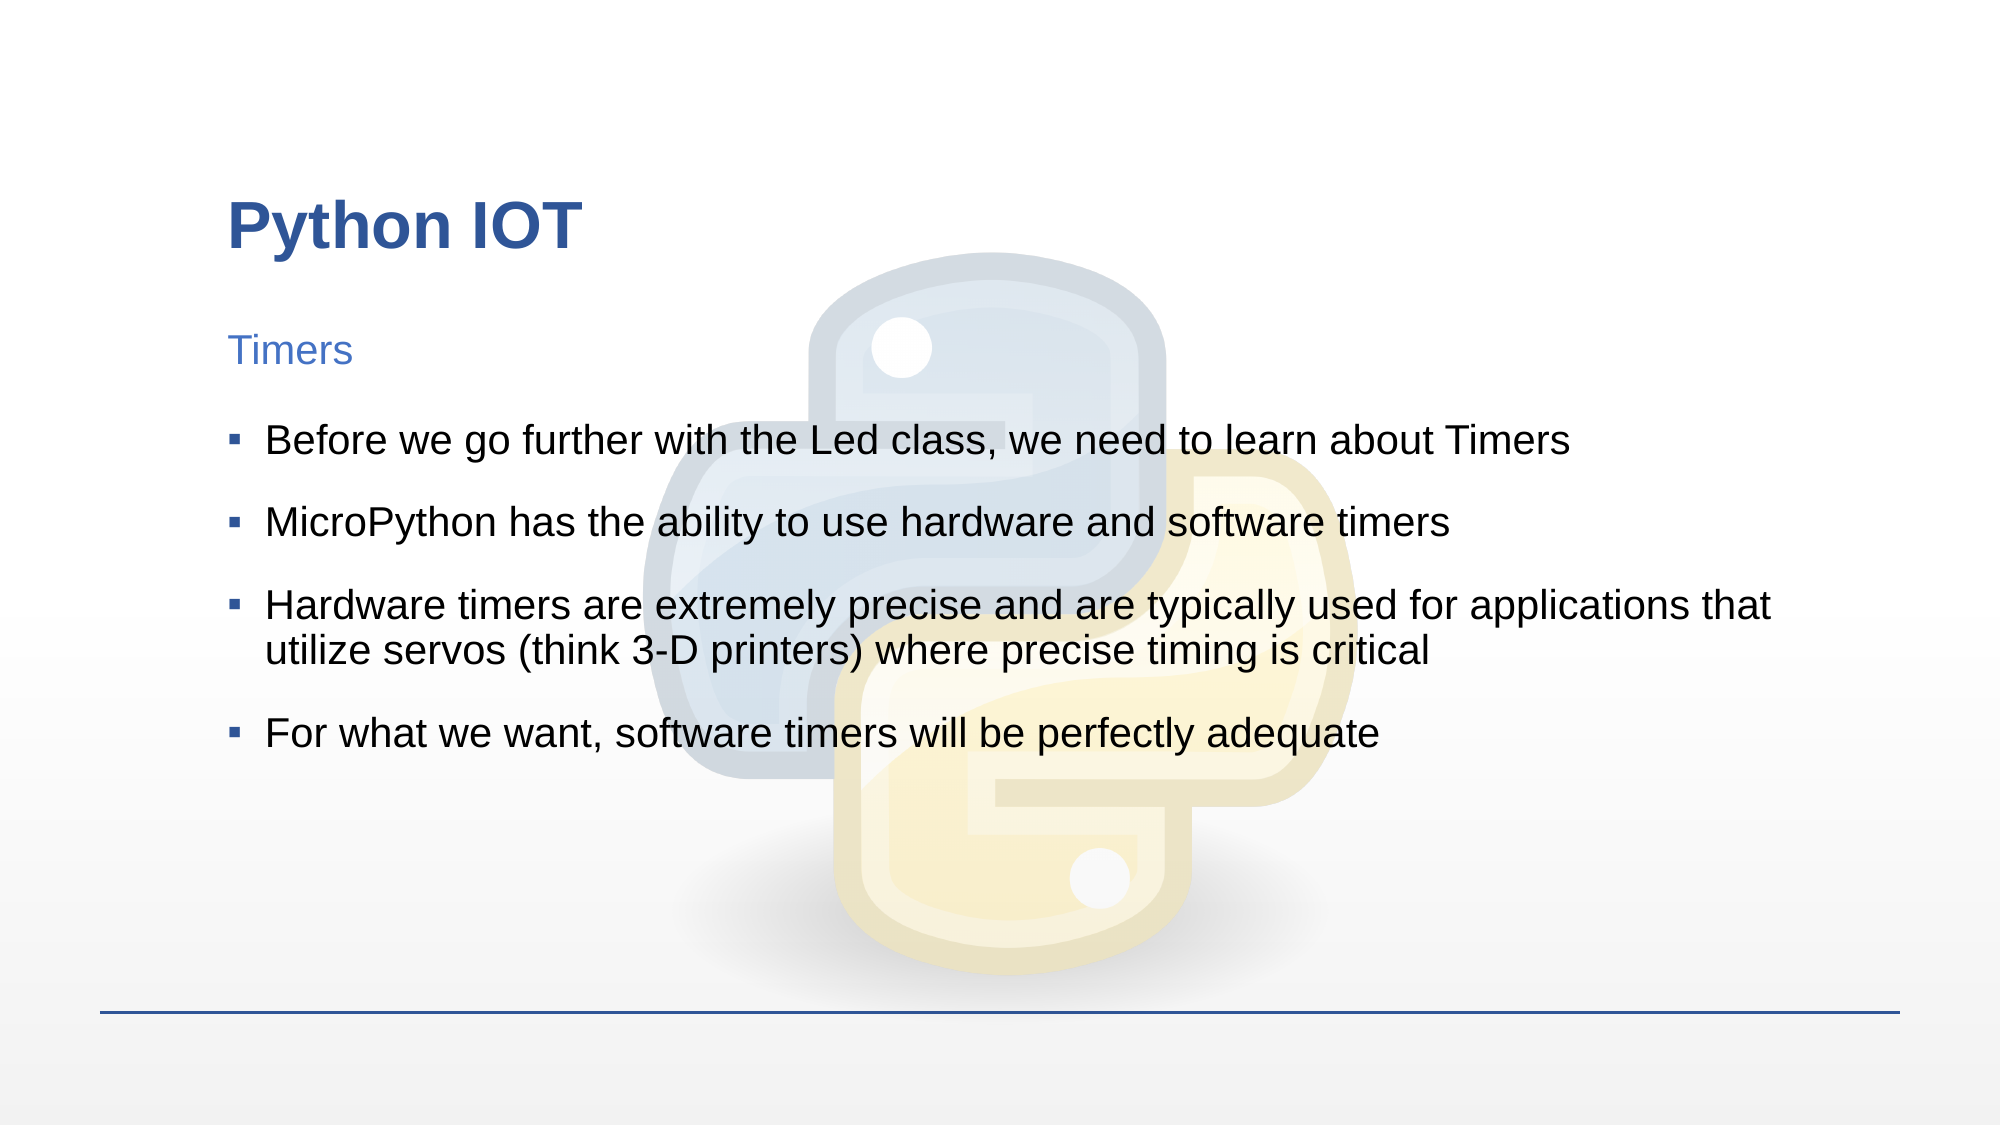

# Python IOT
Timers
Before we go further with the Led class, we need to learn about Timers
MicroPython has the ability to use hardware and software timers
Hardware timers are extremely precise and are typically used for applications that utilize servos (think 3-D printers) where precise timing is critical
For what we want, software timers will be perfectly adequate